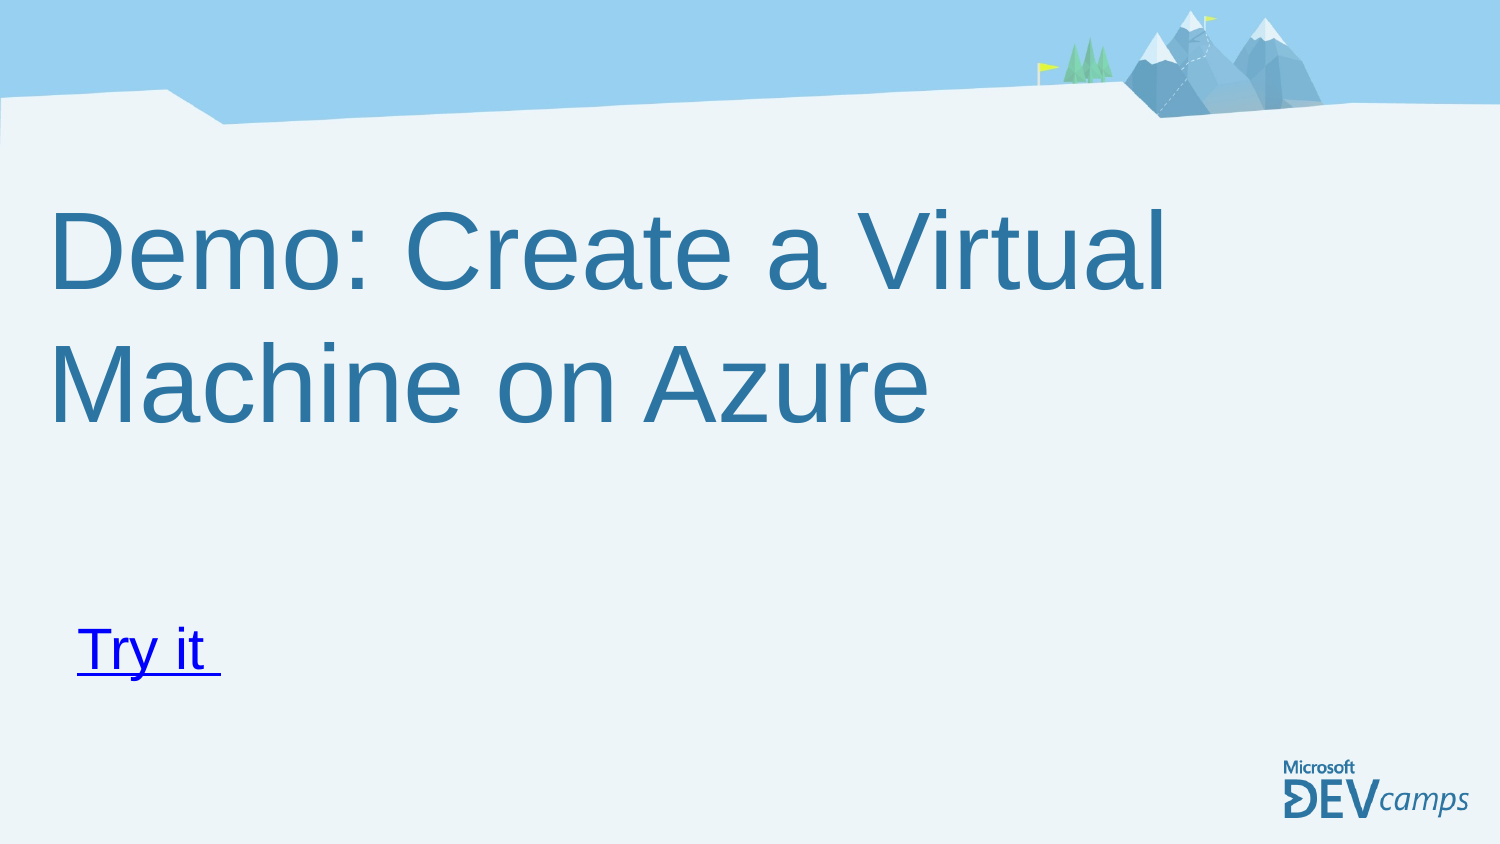

Demo: Create a Virtual Machine on Azure

Try it